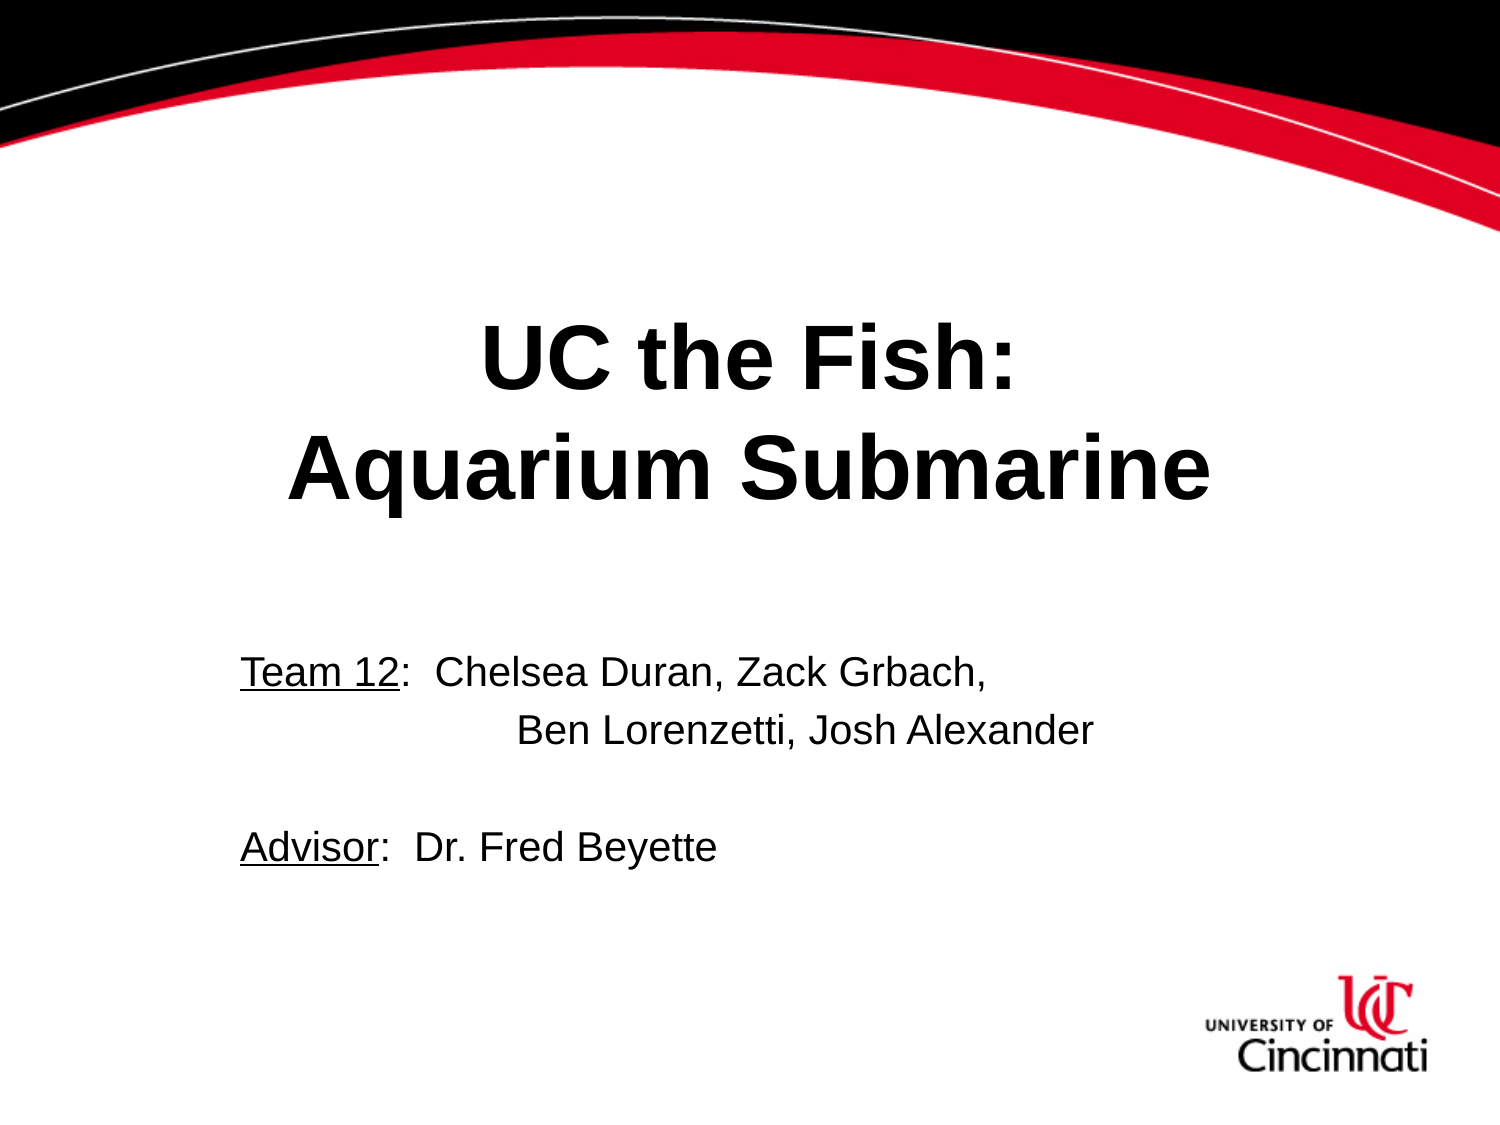

# UC the Fish: Aquarium Submarine
Team 12:  Chelsea Duran, Zack Grbach,
	           Ben Lorenzetti, Josh Alexander

Advisor:  Dr. Fred Beyette